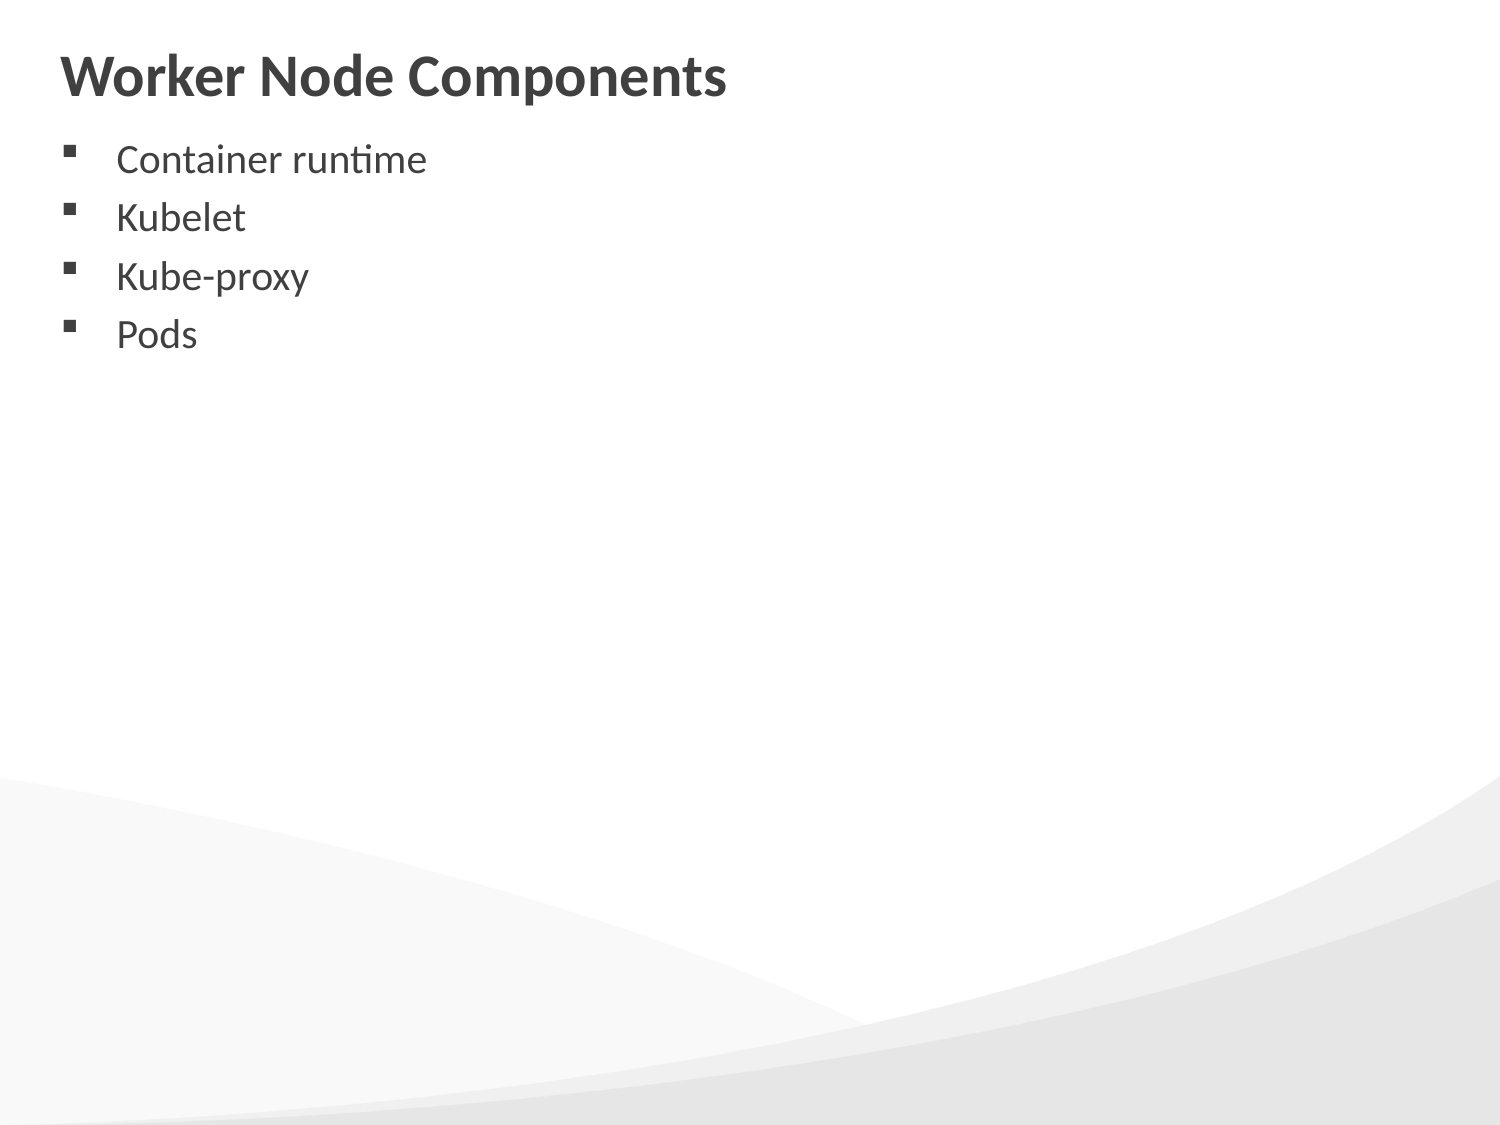

# Worker Node Components
Container runtime
Kubelet
Kube-proxy
Pods